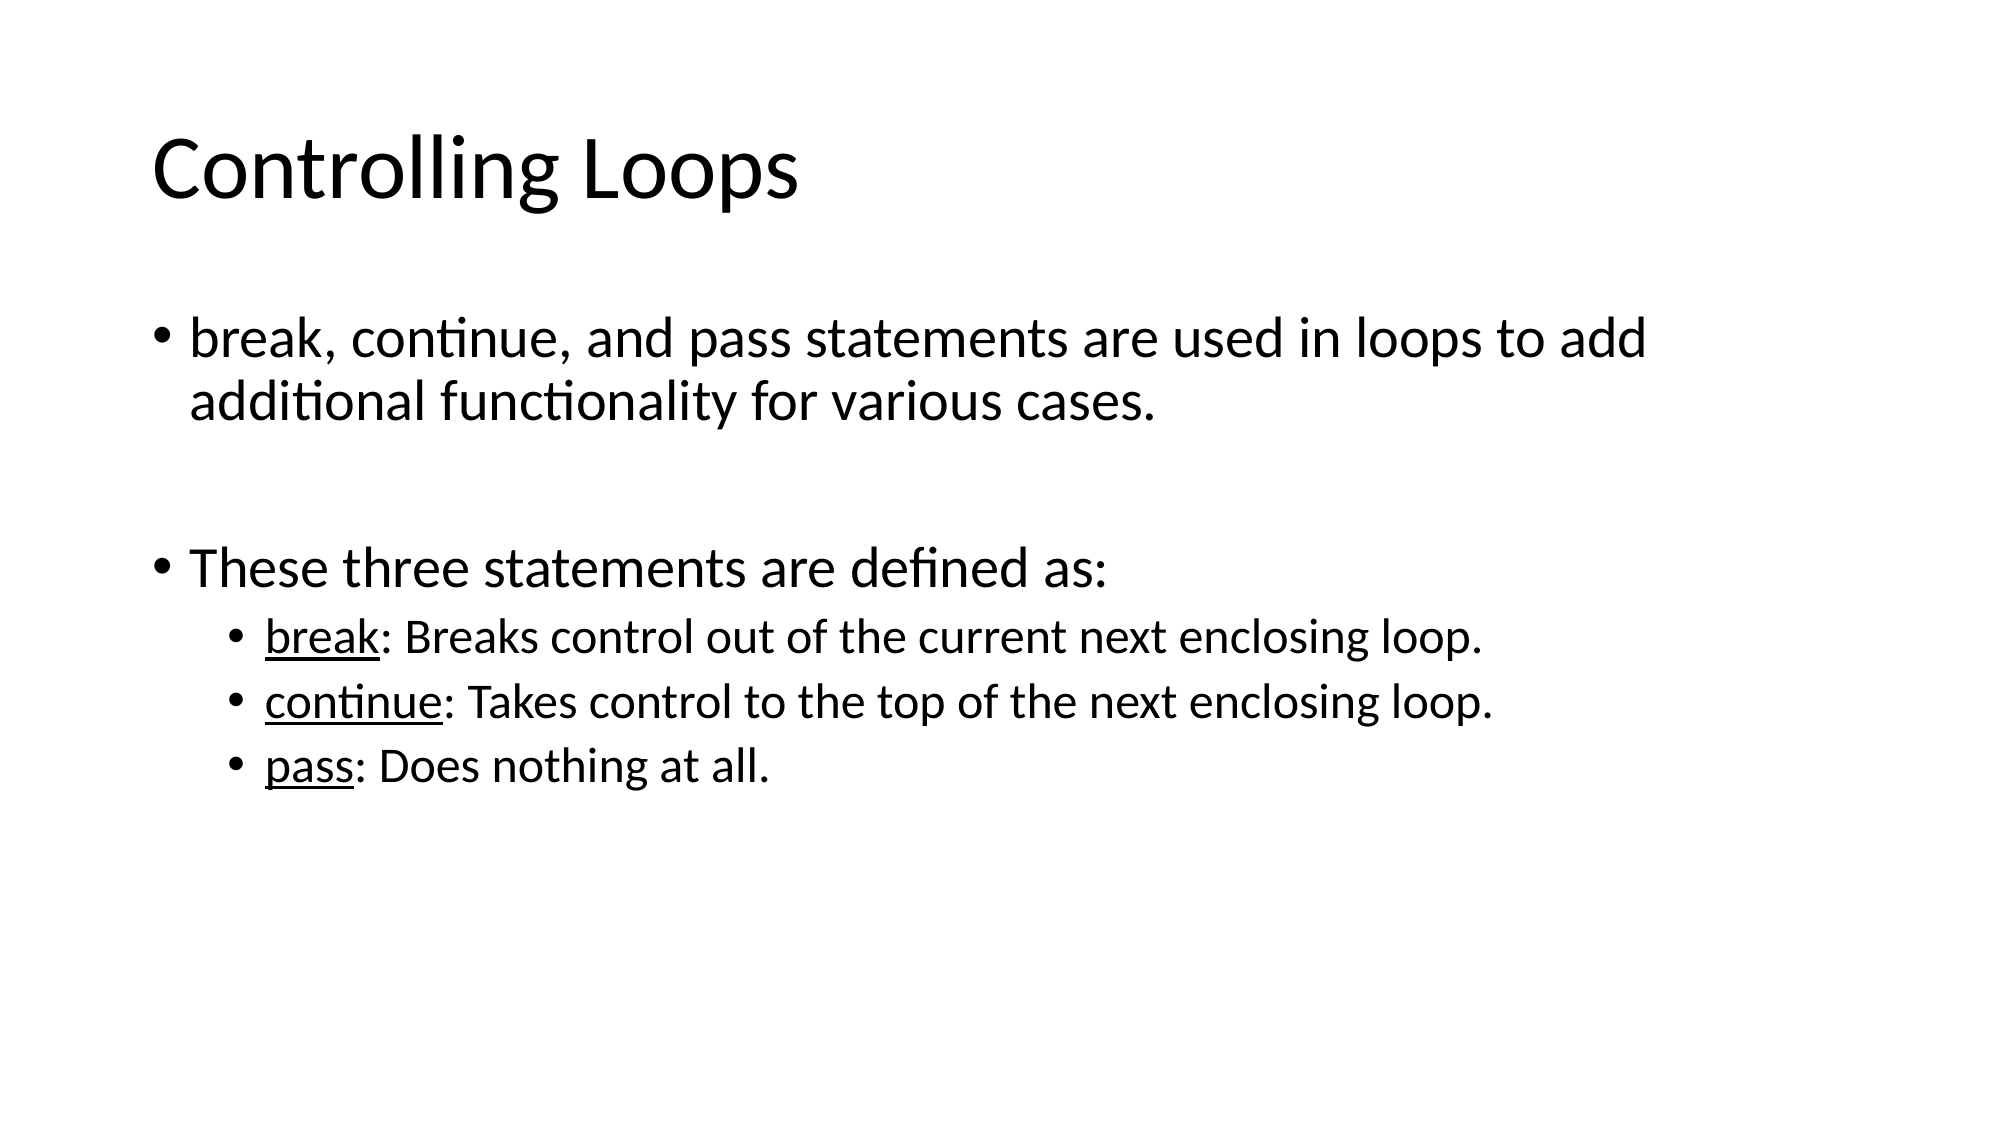

# Controlling Loops
break, continue, and pass statements are used in loops to add additional functionality for various cases.

These three statements are defined as:
break: Breaks control out of the current next enclosing loop.
continue: Takes control to the top of the next enclosing loop.
pass: Does nothing at all.